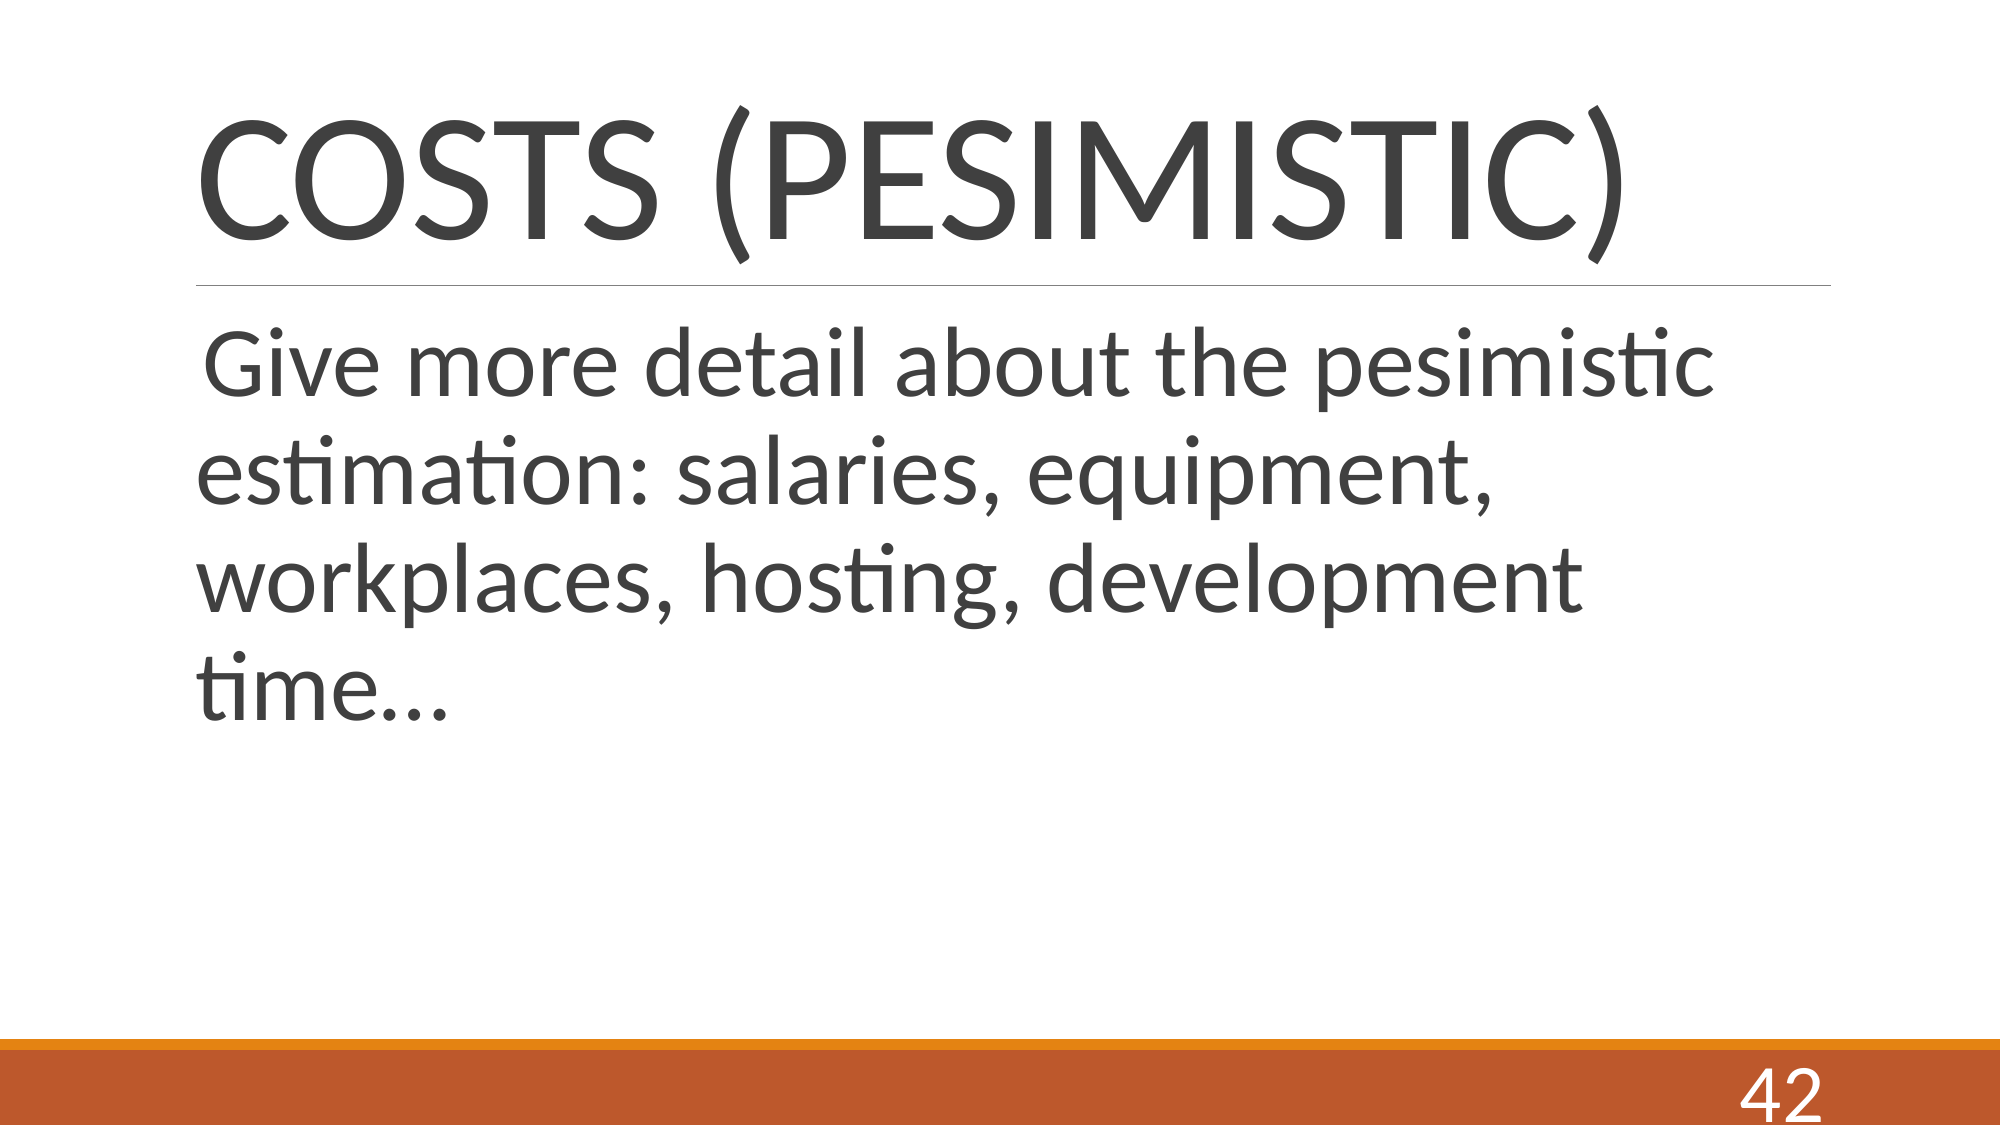

# COSTS (PESIMISTIC)
Give more detail about the pesimistic estimation: salaries, equipment, workplaces, hosting, development time…
42